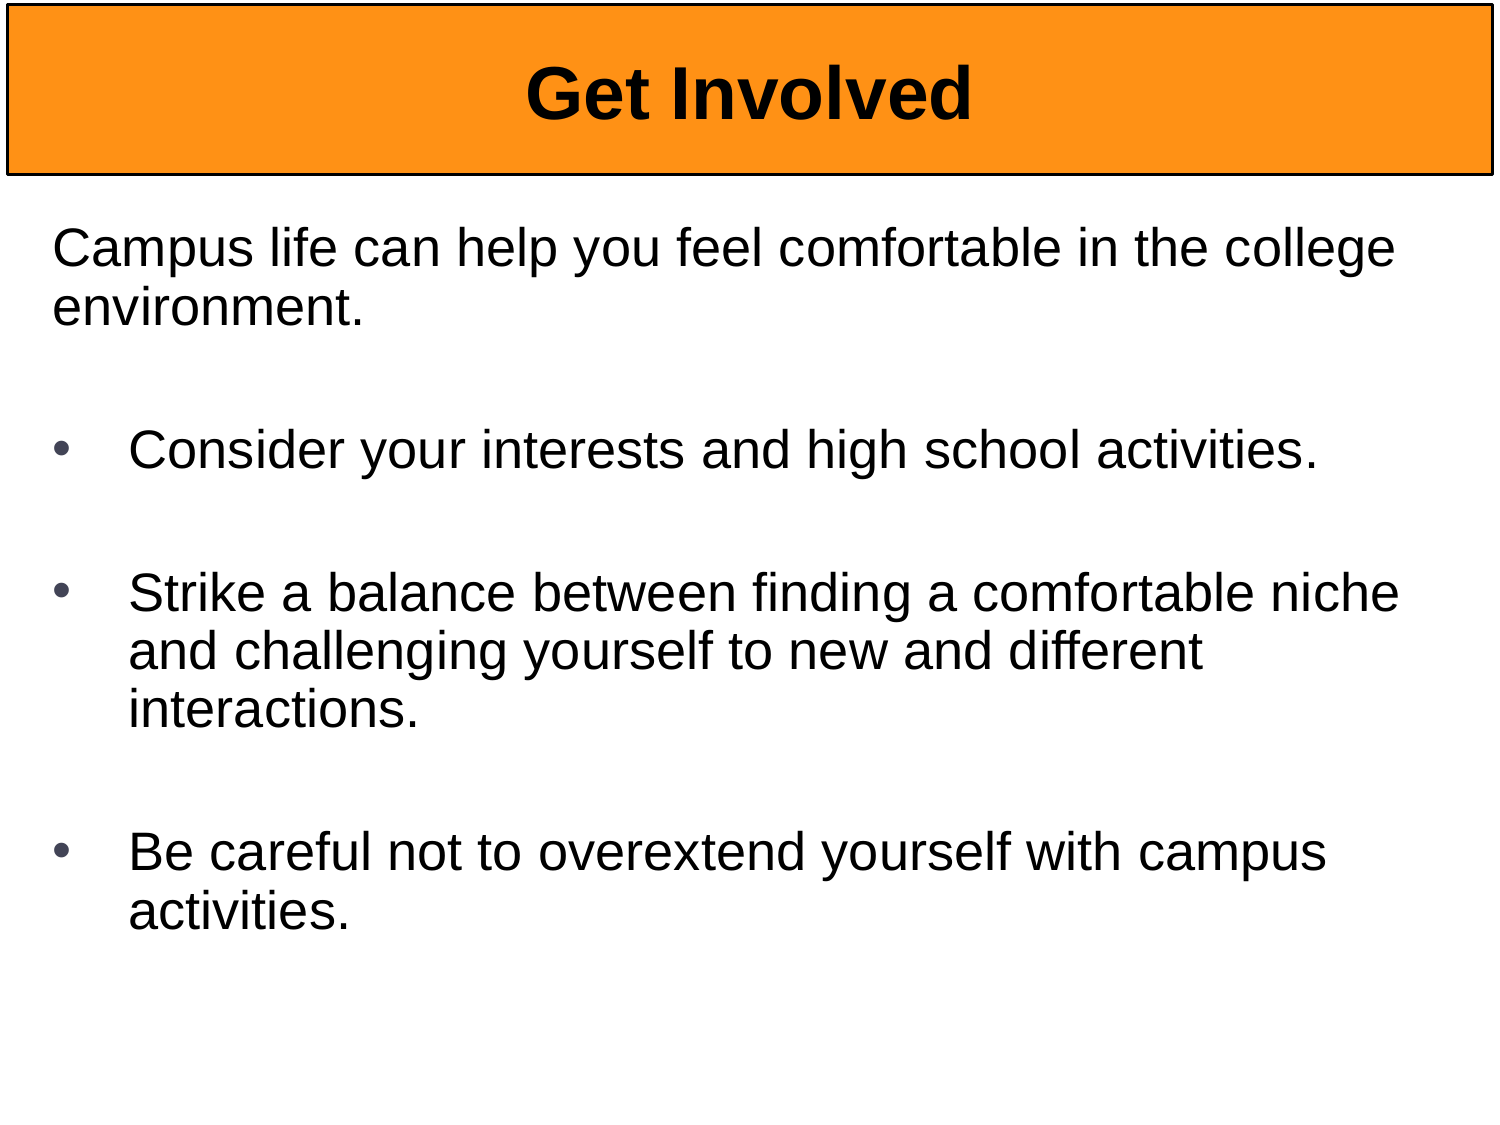

# Get Involved
Campus life can help you feel comfortable in the college environment.

Consider your interests and high school activities.

Strike a balance between finding a comfortable niche and challenging yourself to new and different interactions.

Be careful not to overextend yourself with campus activities.